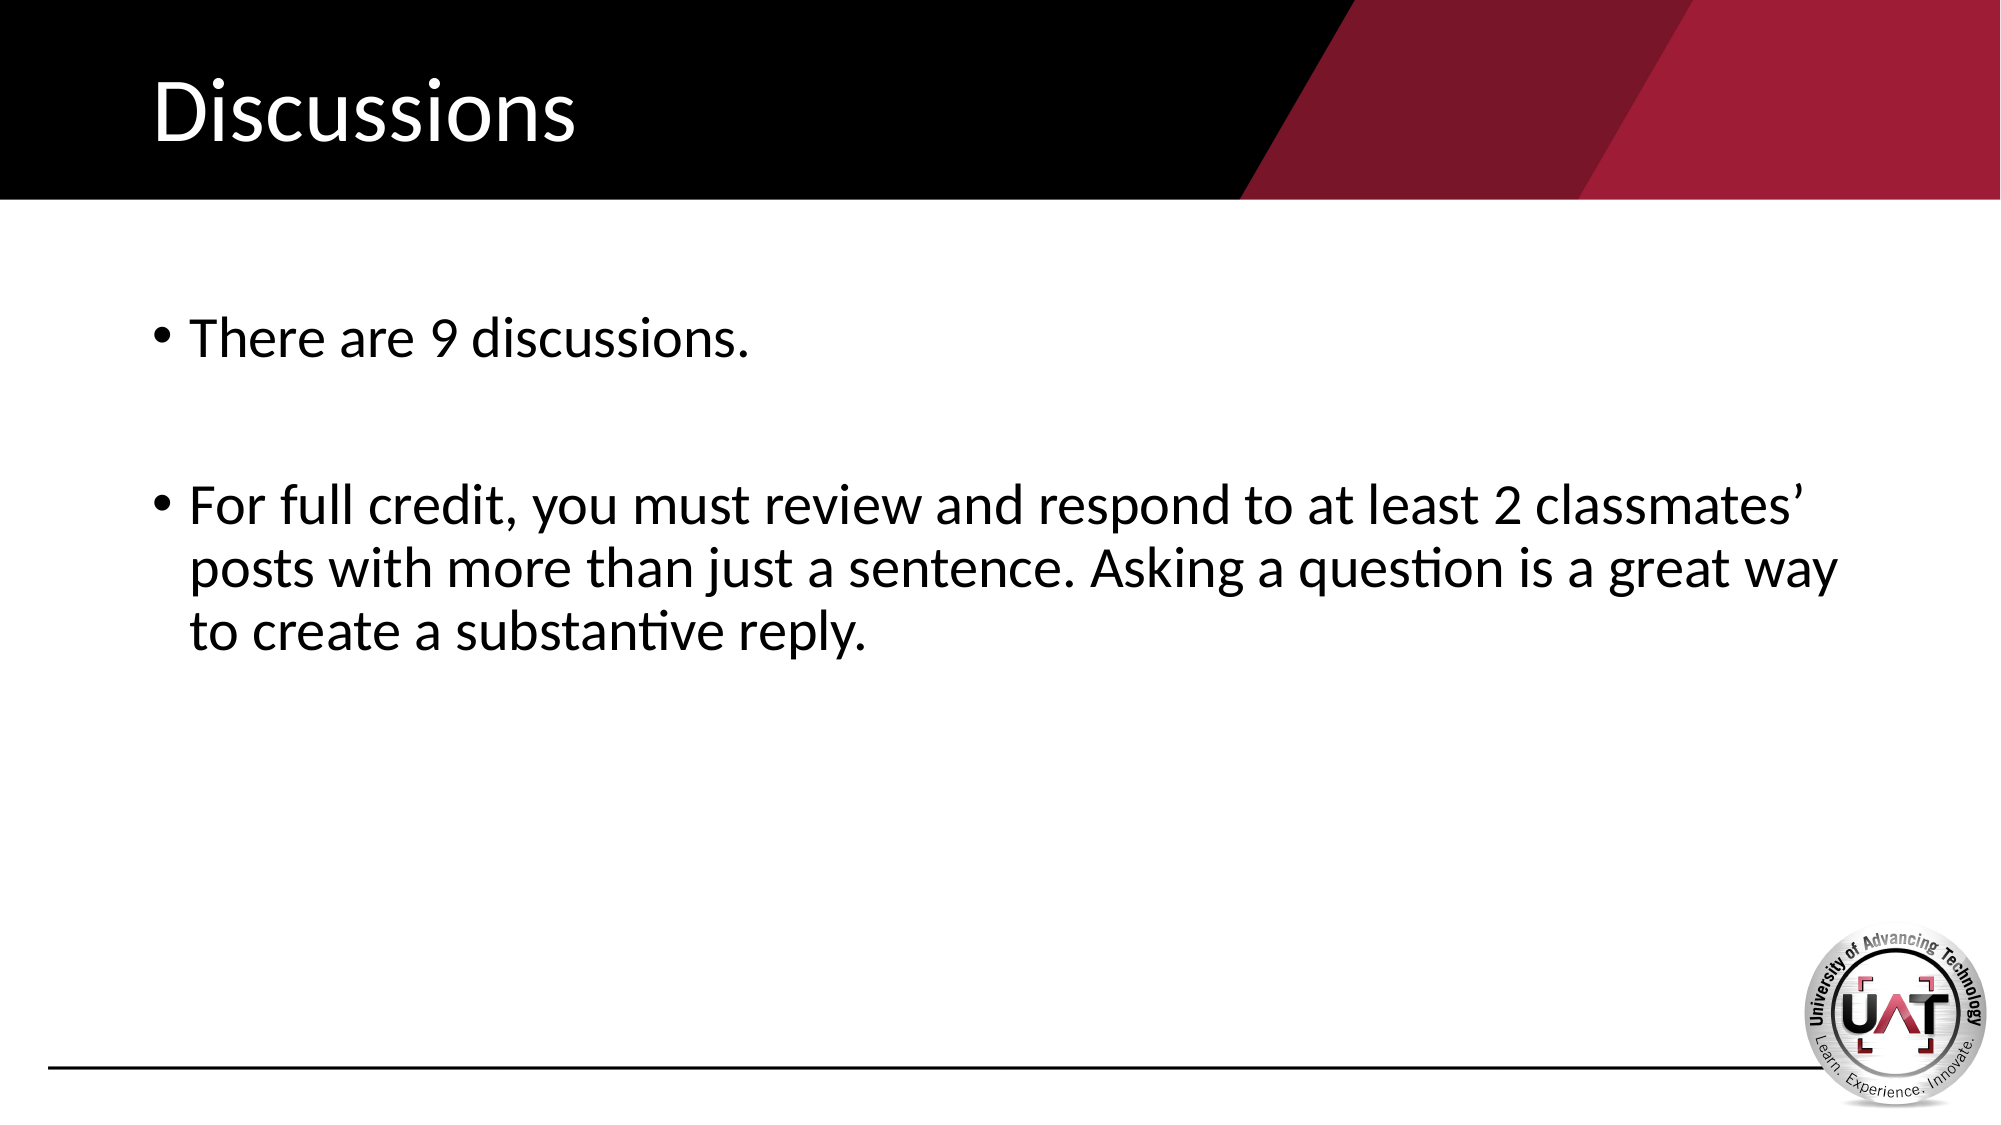

# Discussions
There are 9 discussions.

For full credit, you must review and respond to at least 2 classmates’ posts with more than just a sentence. Asking a question is a great way to create a substantive reply.